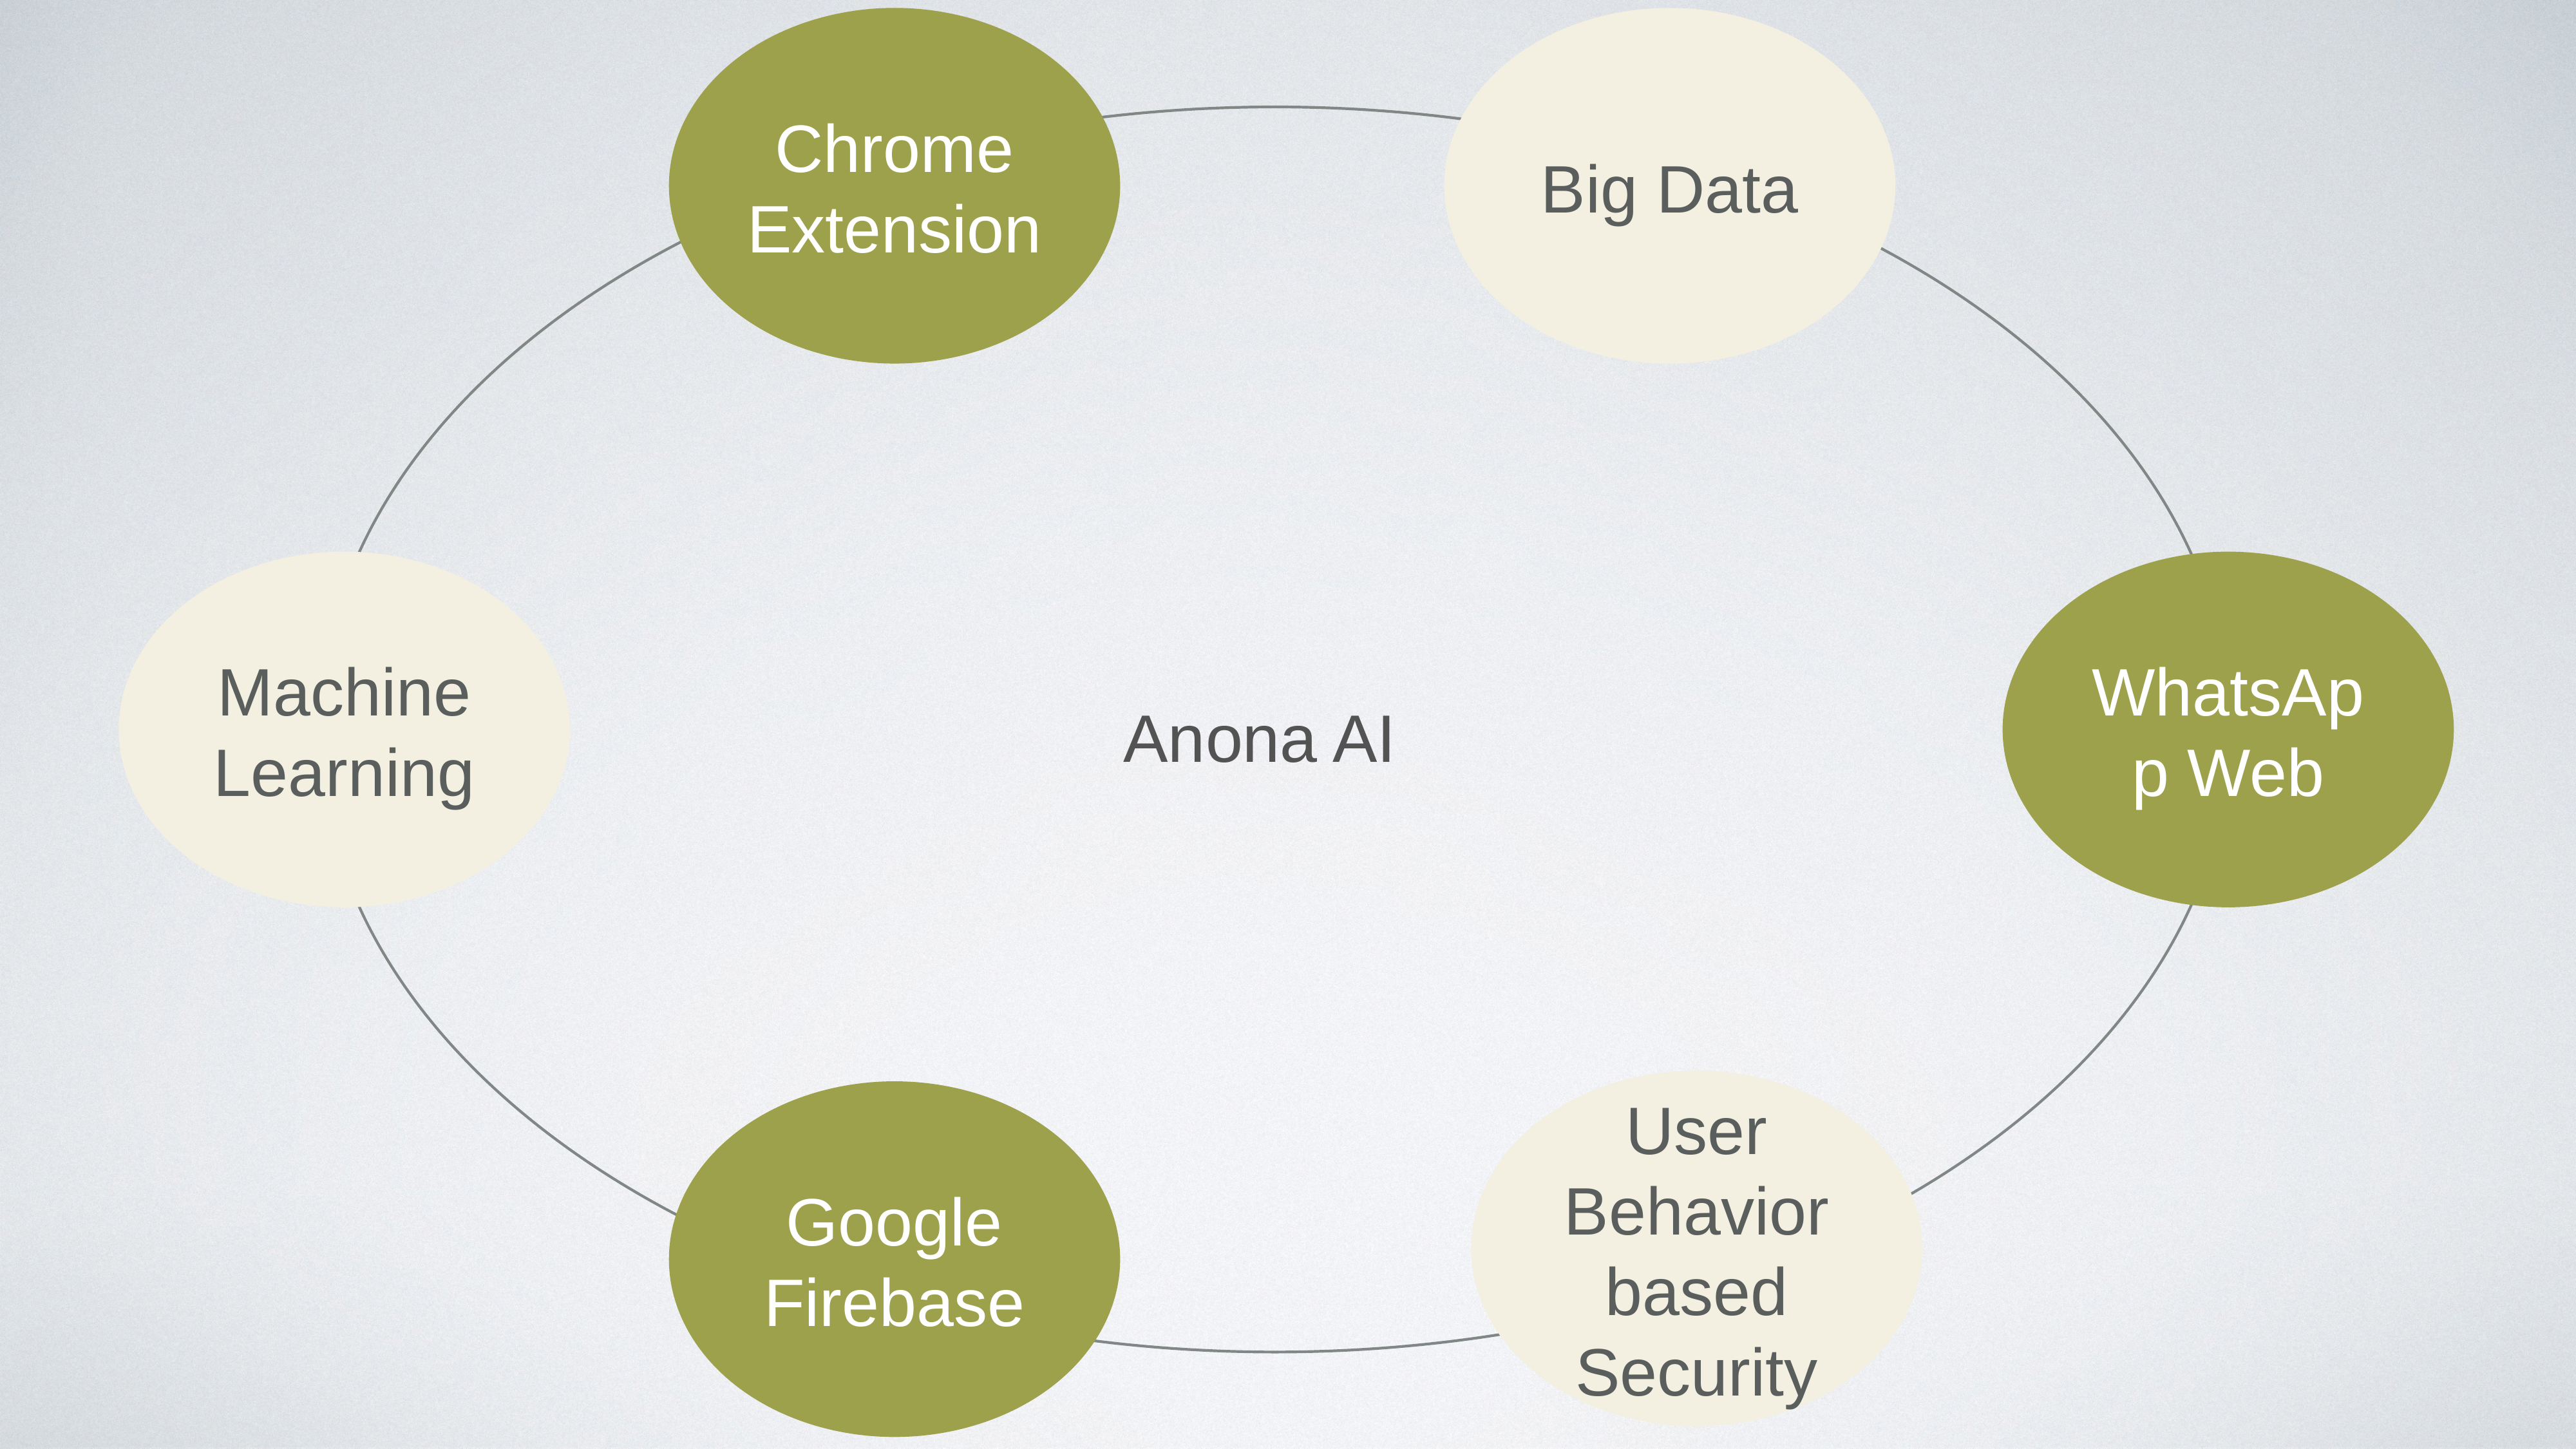

Chrome Extension
Big Data

Machine Learning
WhatsApp Web
Anona AI
User Behavior based Security
Google Firebase